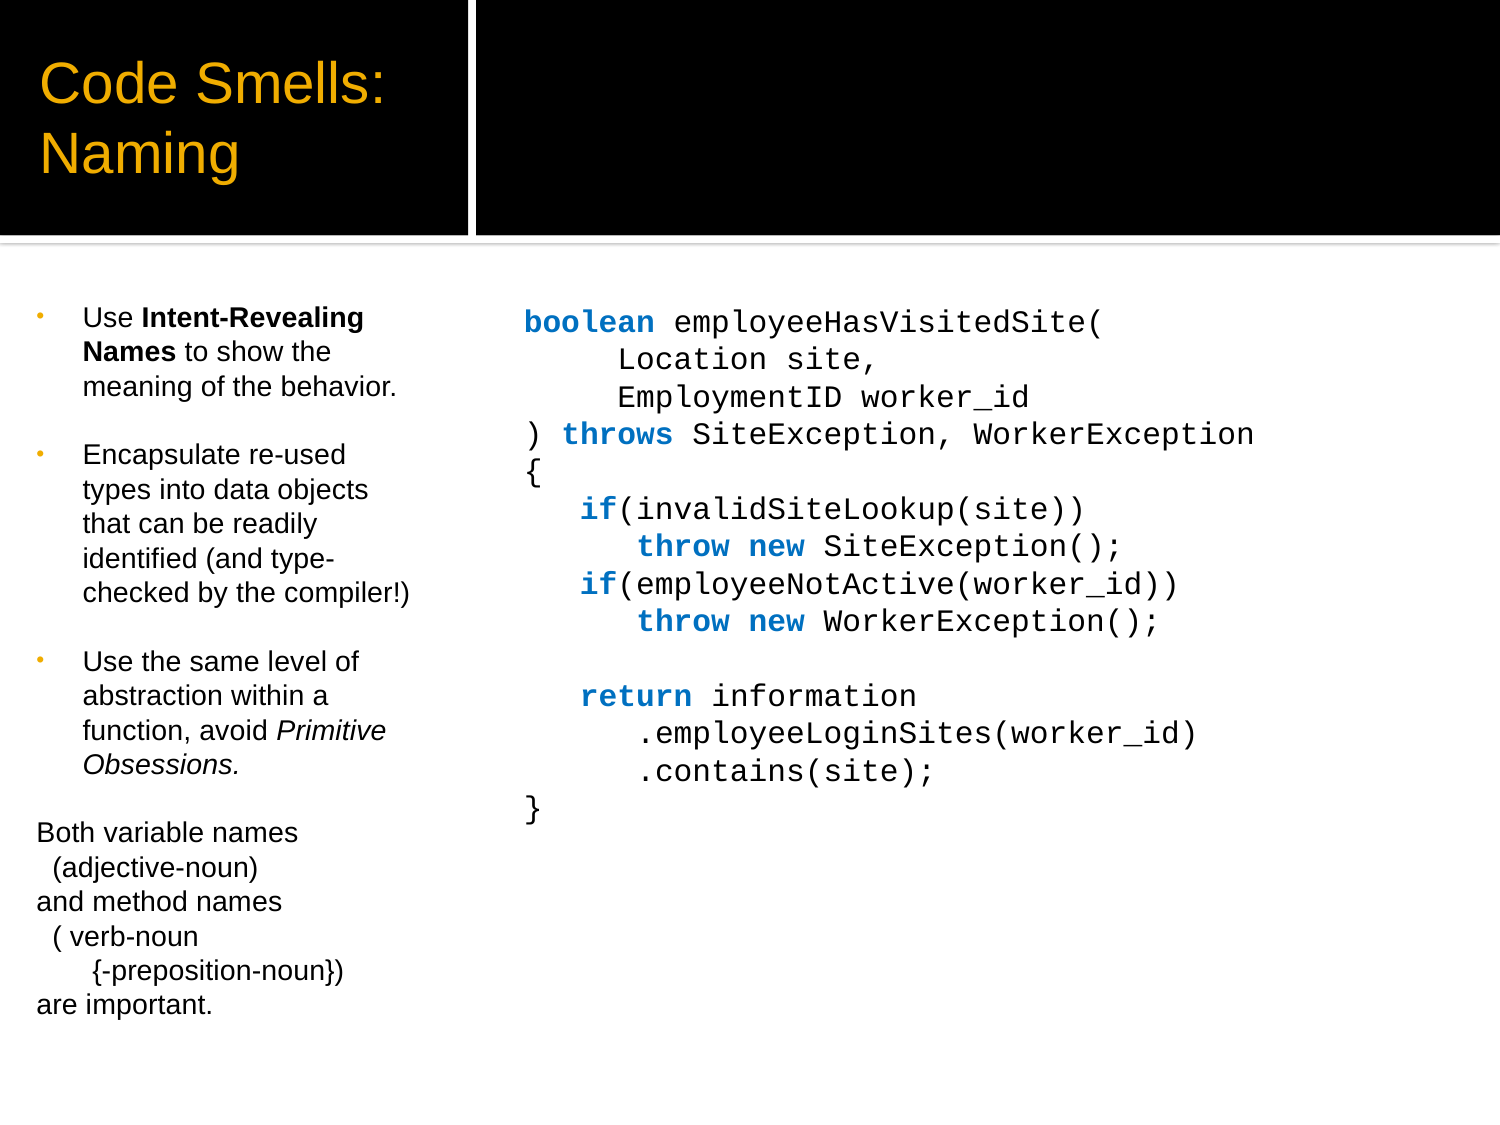

# Code Smells: Naming
Use Intent-Revealing Names to show the meaning of the behavior.

Encapsulate re-used types into data objects that can be readily identified (and type-checked by the compiler!)

Use the same level of abstraction within a function, avoid Primitive Obsessions.

Both variable names
  (adjective-noun)
and method names
  ( verb-noun
       {-preposition-noun})
are important.

boolean employeeHasVisitedSite(
     Location site,
     EmploymentID worker_id
) throws SiteException, WorkerException
{
   if(invalidSiteLookup(site))
      throw new SiteException();
   if(employeeNotActive(worker_id))
      throw new WorkerException();

   return information
      .employeeLoginSites(worker_id)
      .contains(site);
}